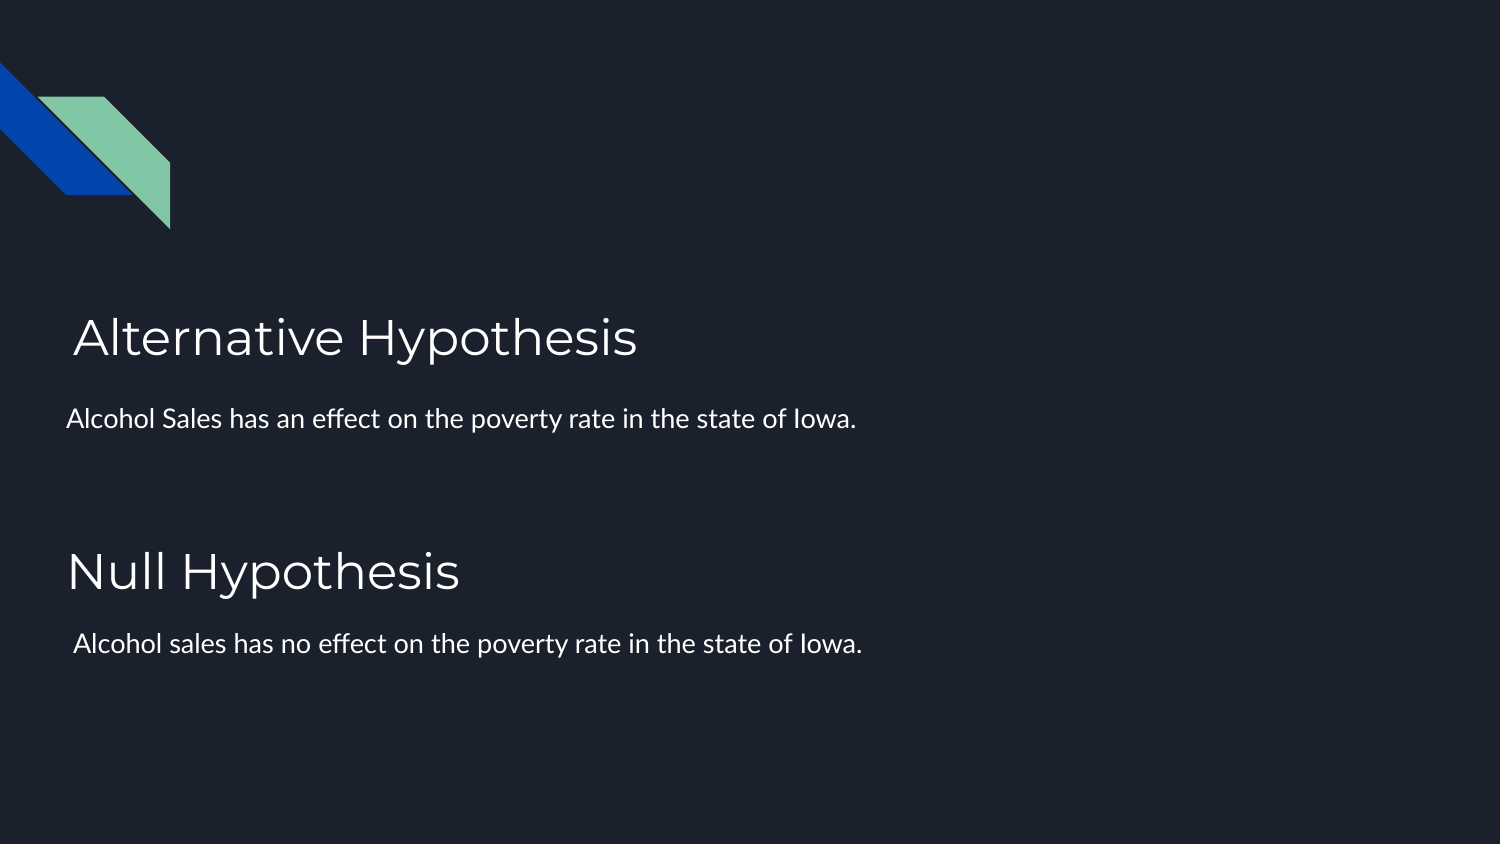

# Alternative Hypothesis
Alcohol Sales has an effect on the poverty rate in the state of Iowa.
Null Hypothesis
Alcohol sales has no effect on the poverty rate in the state of Iowa.